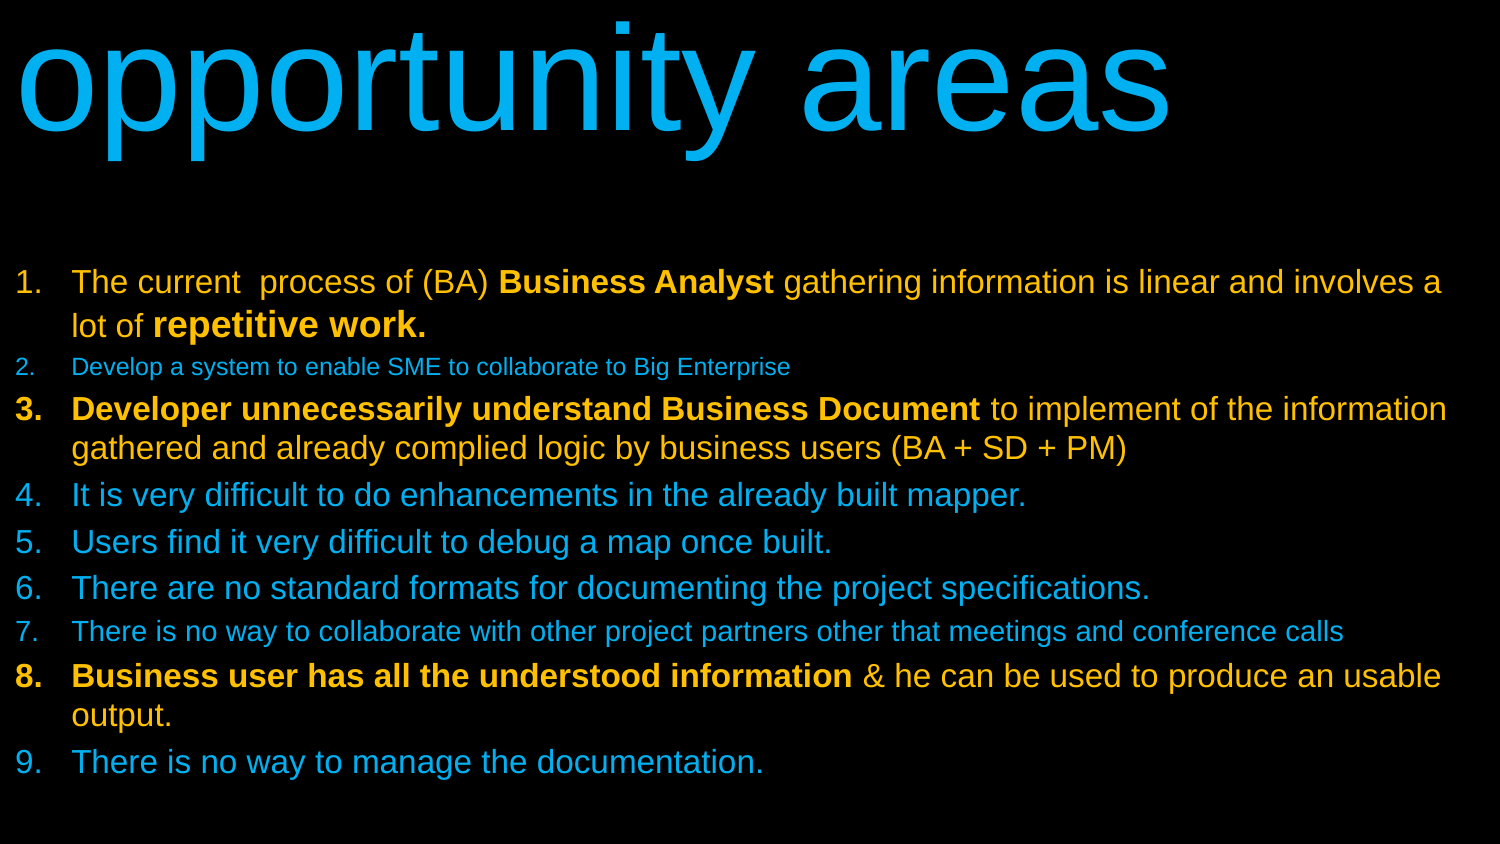

# opportunity areas
The current  process of (BA) Business Analyst gathering information is linear and involves a lot of repetitive work.
Develop a system to enable SME to collaborate to Big Enterprise
Developer unnecessarily understand Business Document to implement of the information gathered and already complied logic by business users (BA + SD + PM)
It is very difficult to do enhancements in the already built mapper.
Users find it very difficult to debug a map once built.
There are no standard formats for documenting the project specifications.
There is no way to collaborate with other project partners other that meetings and conference calls
Business user has all the understood information & he can be used to produce an usable output.
There is no way to manage the documentation.